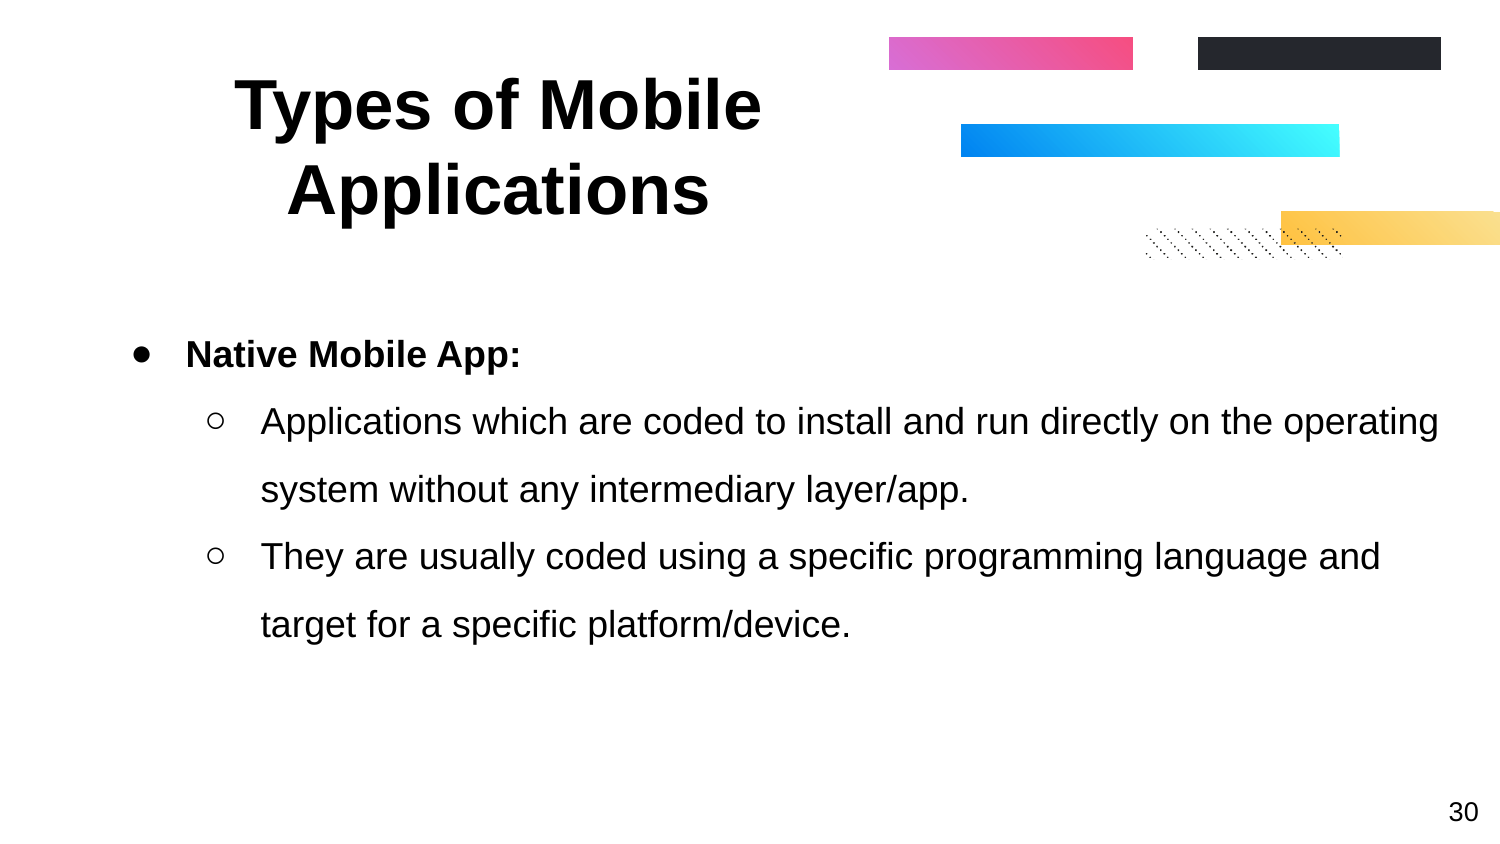

# Types of Mobile Applications
Native Mobile App:
Applications which are coded to install and run directly on the operating system without any intermediary layer/app.
They are usually coded using a specific programming language and target for a specific platform/device.

30